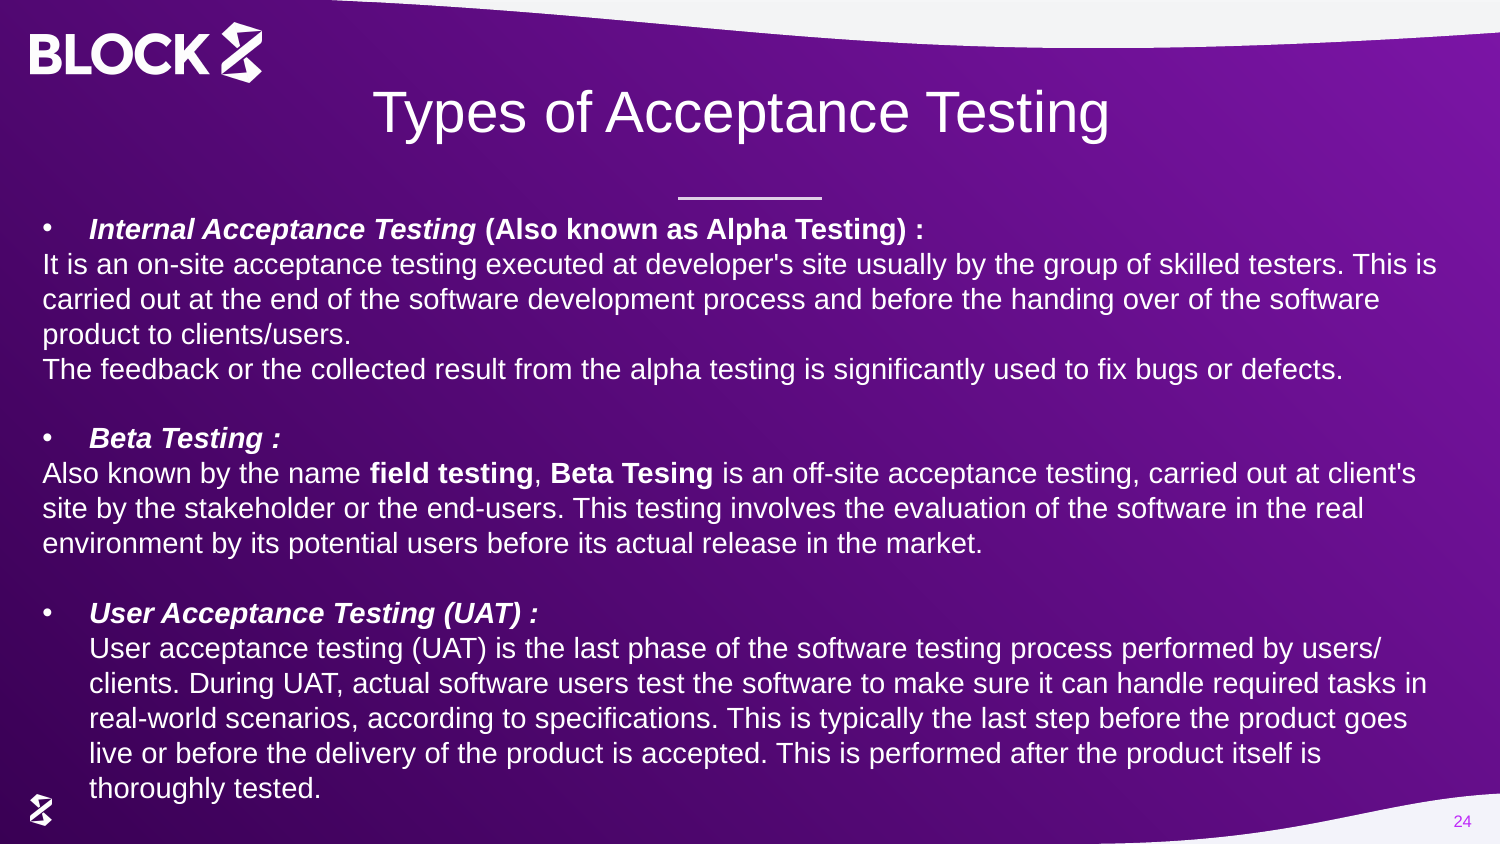

# Types of Acceptance Testing

Internal Acceptance Testing (Also known as Alpha Testing) :
It is an on-site acceptance testing executed at developer's site usually by the group of skilled testers. This is carried out at the end of the software development process and before the handing over of the software product to clients/users.
The feedback or the collected result from the alpha testing is significantly used to fix bugs or defects.

Beta Testing :
Also known by the name field testing, Beta Tesing is an off-site acceptance testing, carried out at client's site by the stakeholder or the end-users. This testing involves the evaluation of the software in the real environment by its potential users before its actual release in the market.

User Acceptance Testing (UAT) :
User acceptance testing (UAT) is the last phase of the software testing process performed by users/ clients. During UAT, actual software users test the software to make sure it can handle required tasks in real-world scenarios, according to specifications. This is typically the last step before the product goes live or before the delivery of the product is accepted. This is performed after the product itself is thoroughly tested.

24